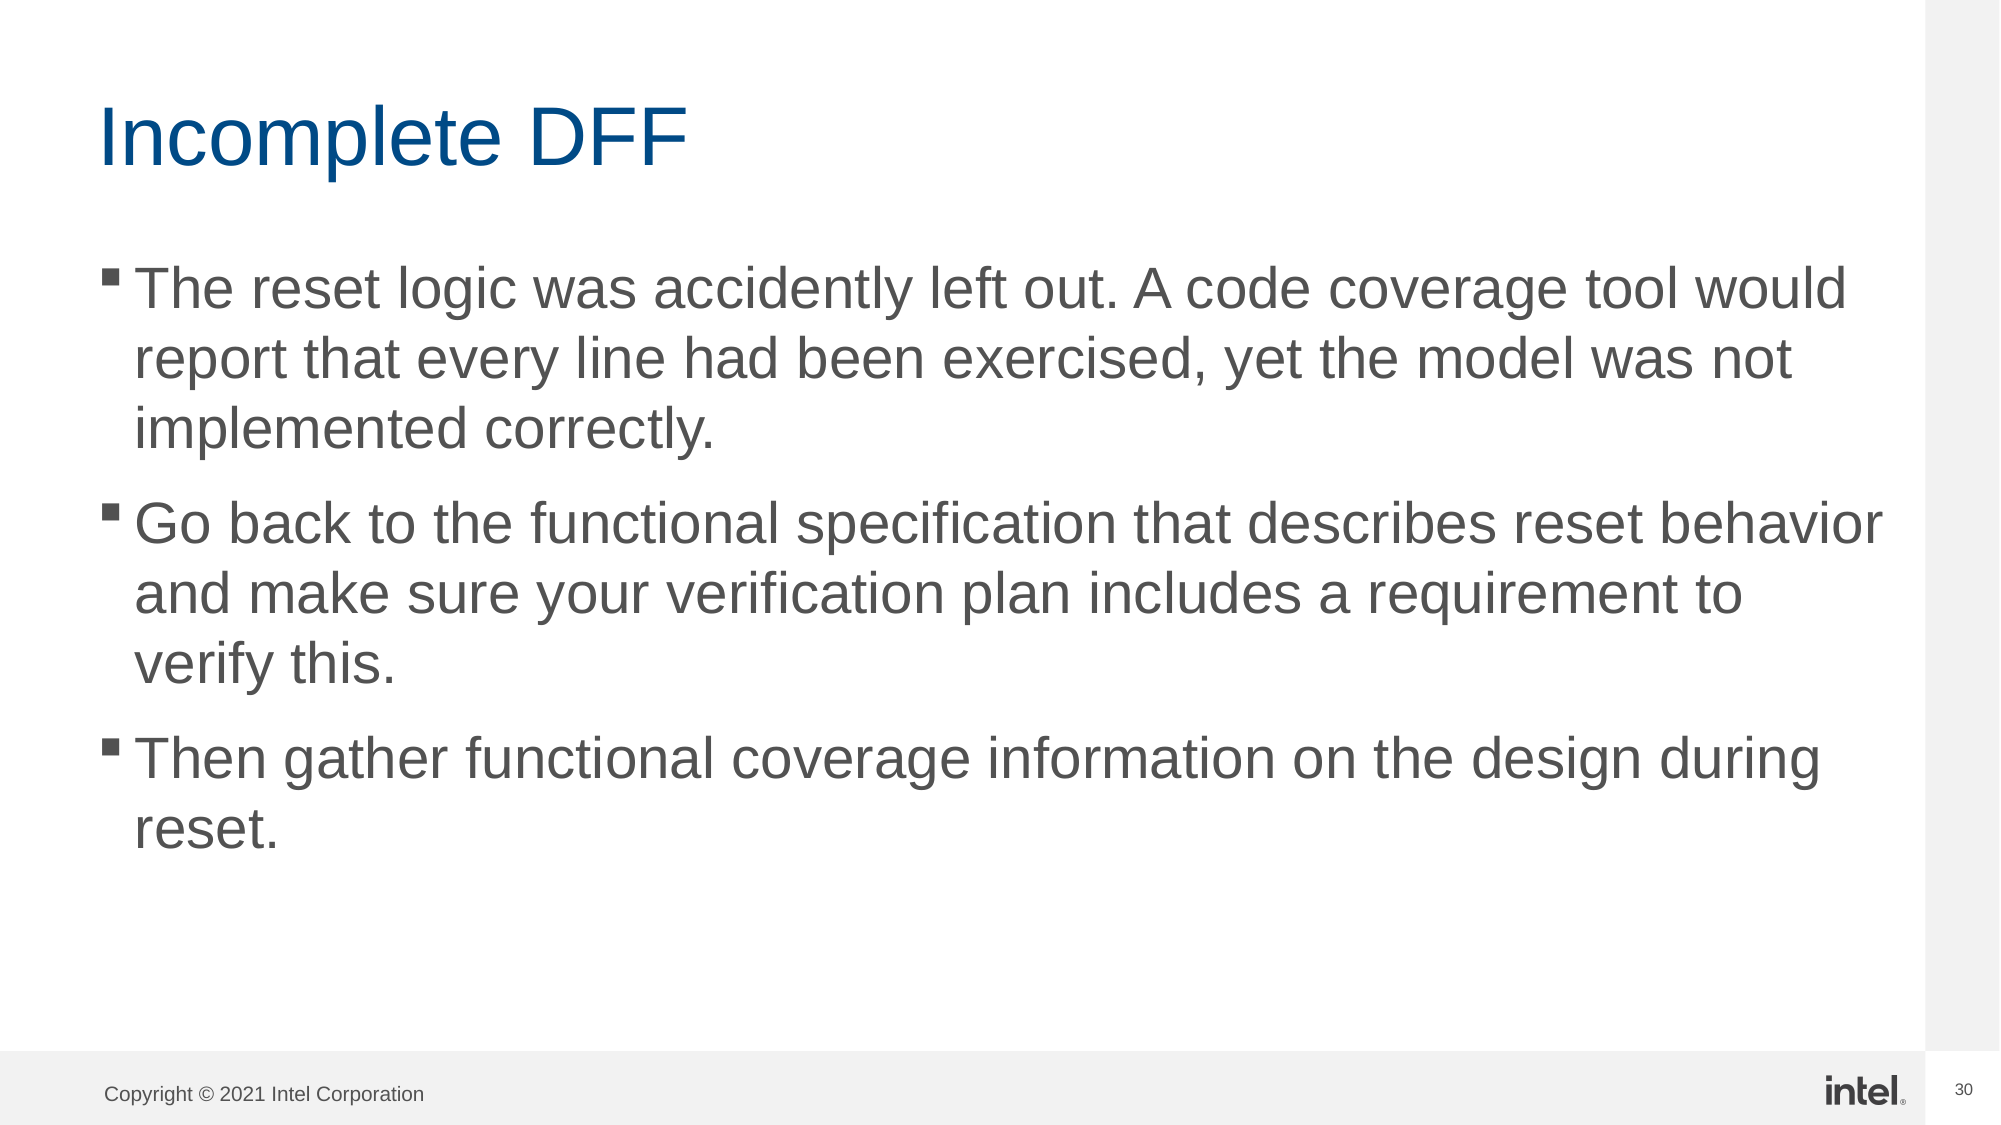

# Incomplete DFF
The reset logic was accidently left out. A code coverage tool would report that every line had been exercised, yet the model was not implemented correctly.
Go back to the functional specification that describes reset behavior and make sure your verification plan includes a requirement to verify this.
Then gather functional coverage information on the design during reset.